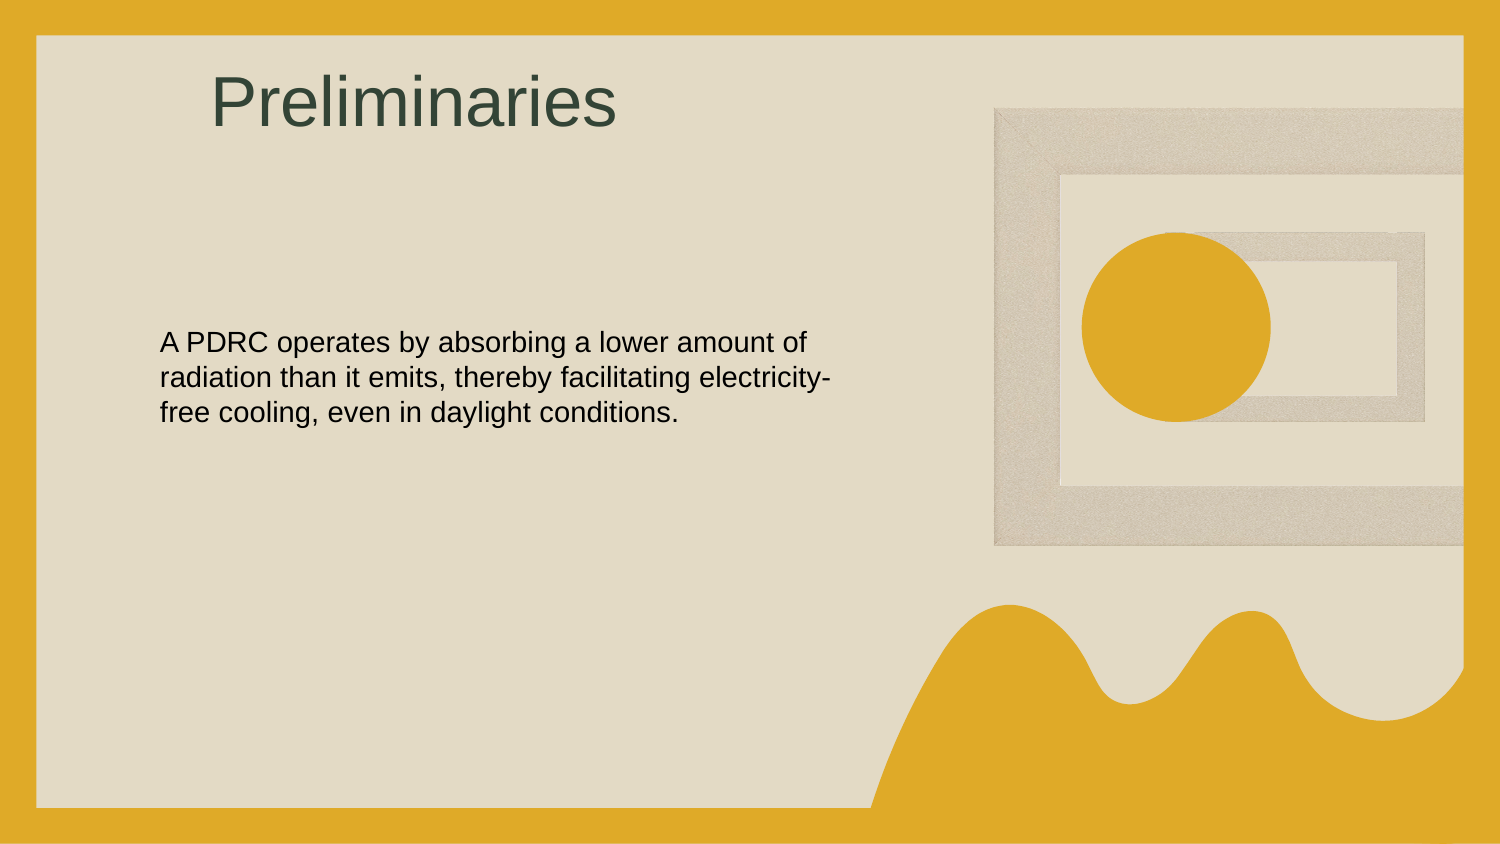

# Preliminaries
A PDRC operates by absorbing a lower amount of radiation than it emits, thereby facilitating electricity-free cooling, even in daylight conditions.